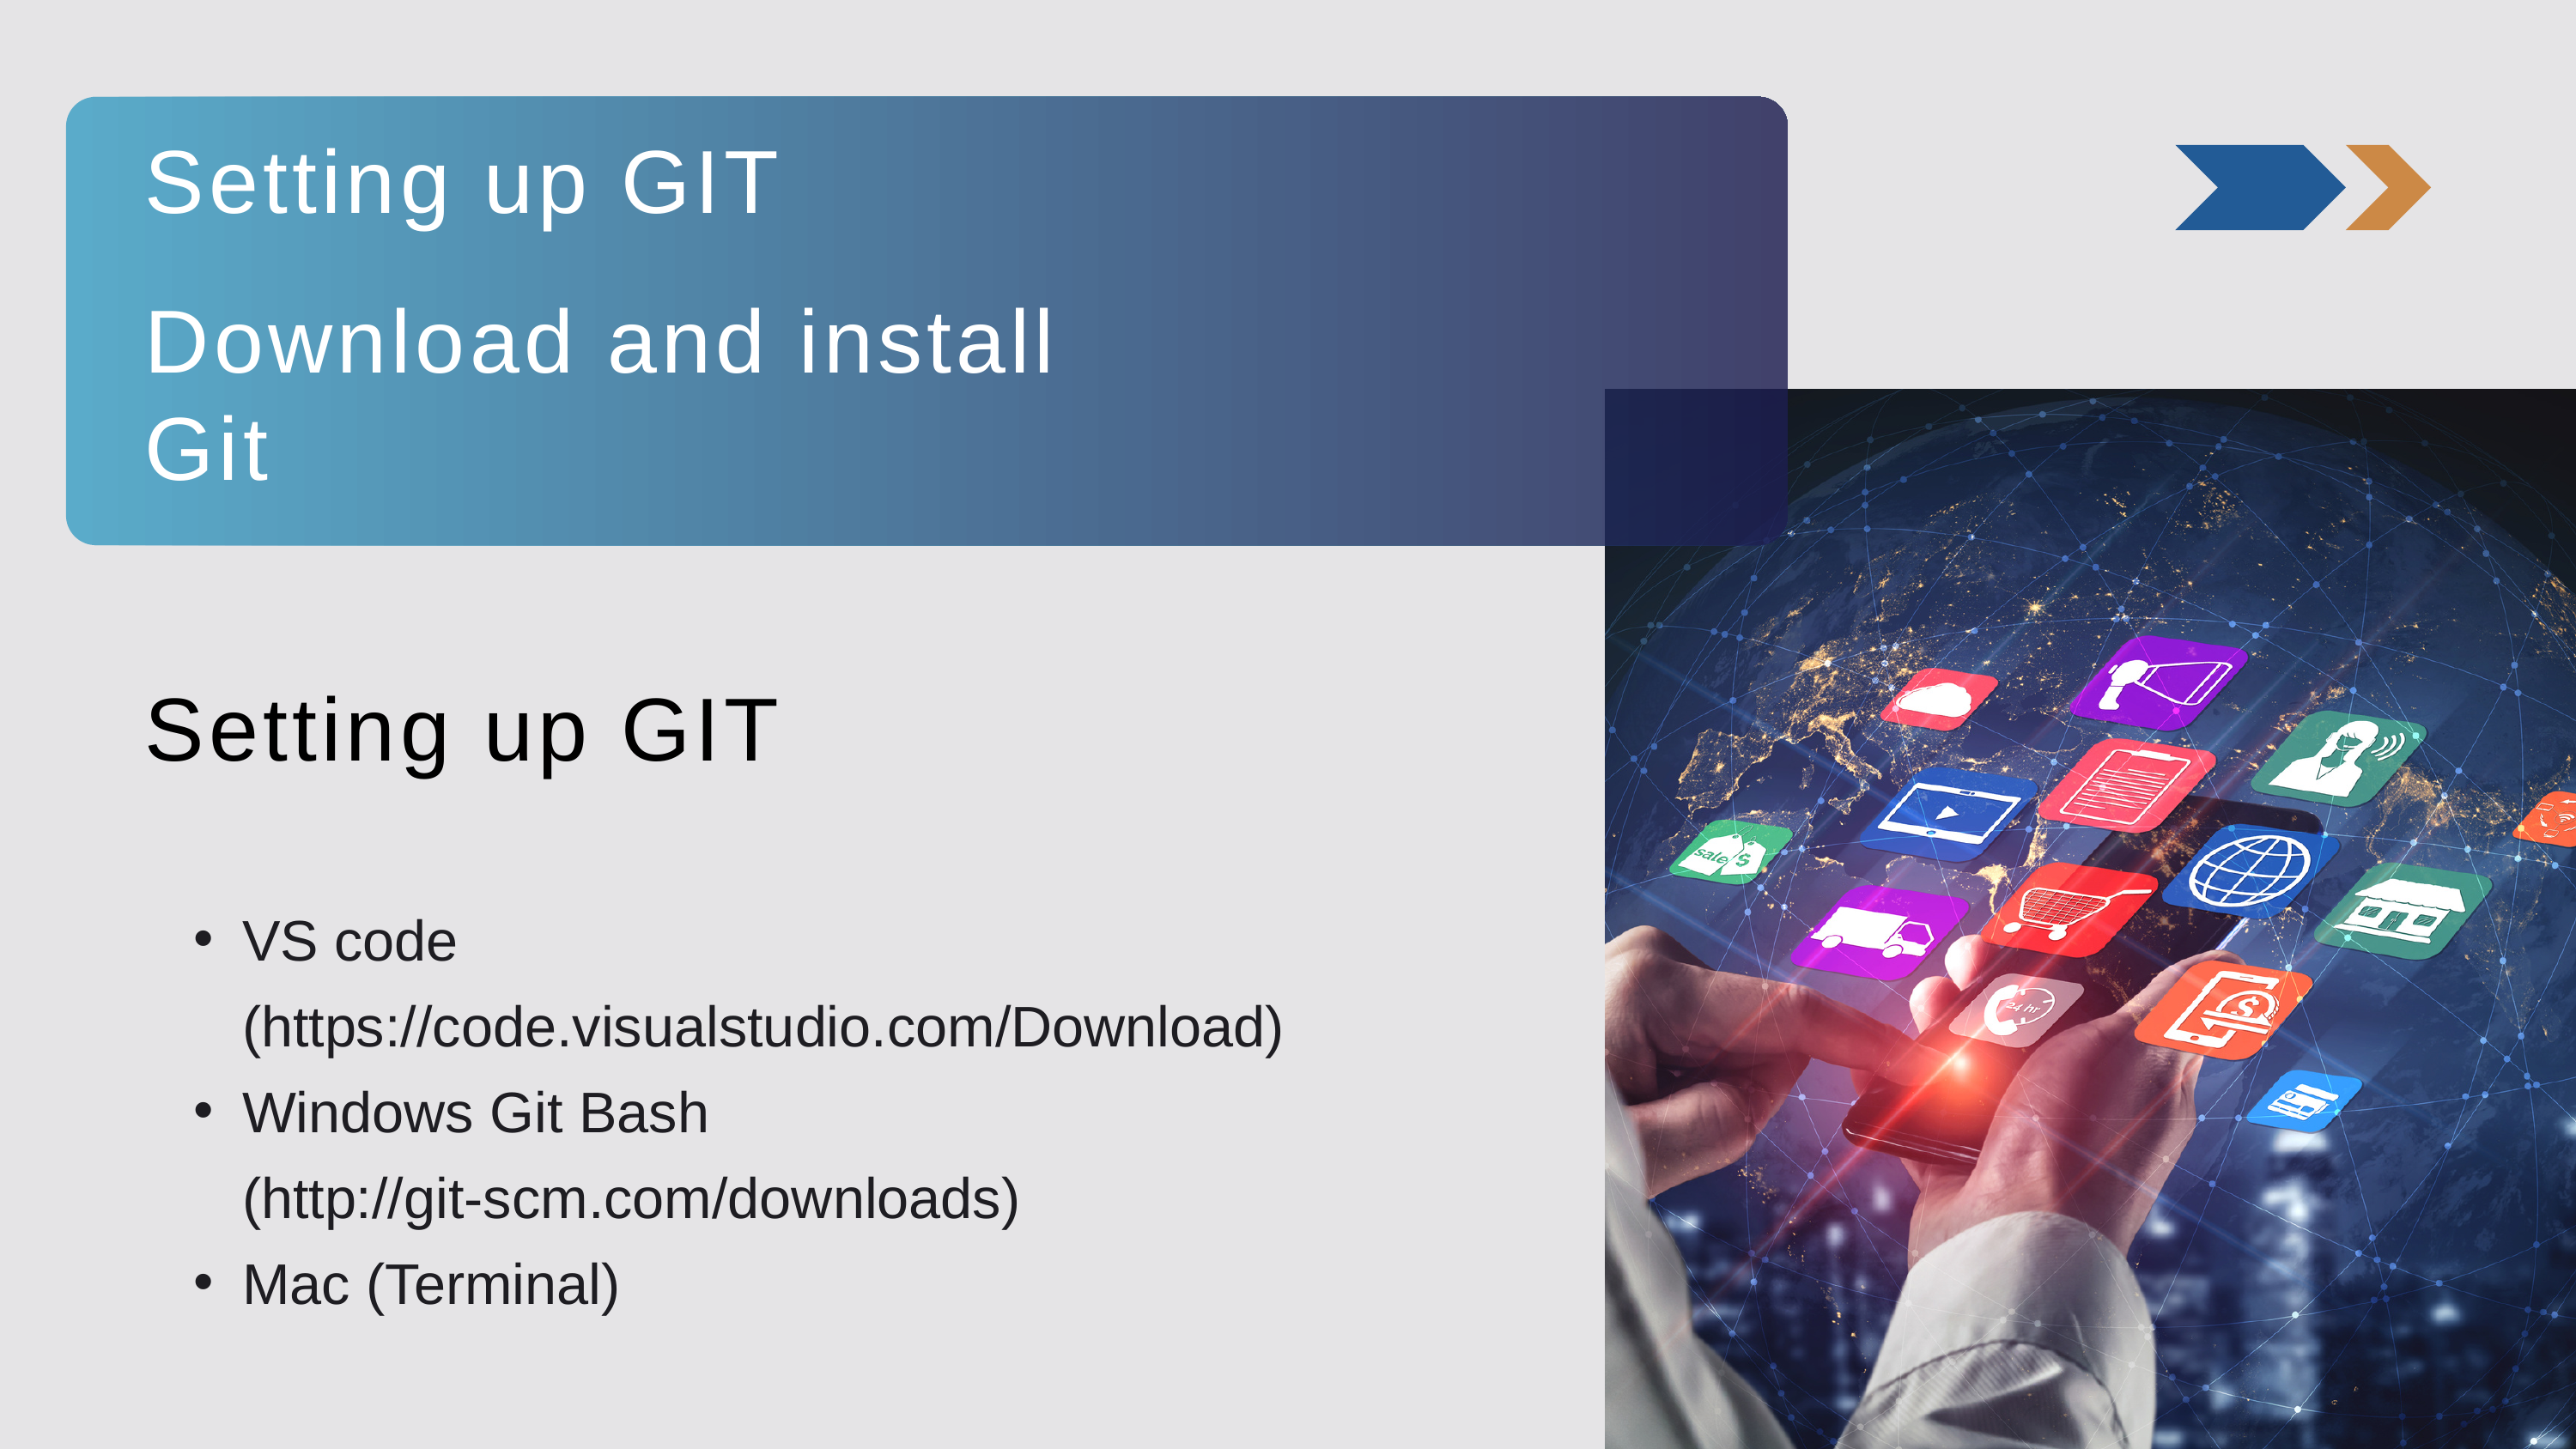

Setting up GIT

Download and install Git

Setting up GIT
VS code (https://code.visualstudio.com/Download)
Windows Git Bash (http://git-scm.com/downloads)
Mac (Terminal)